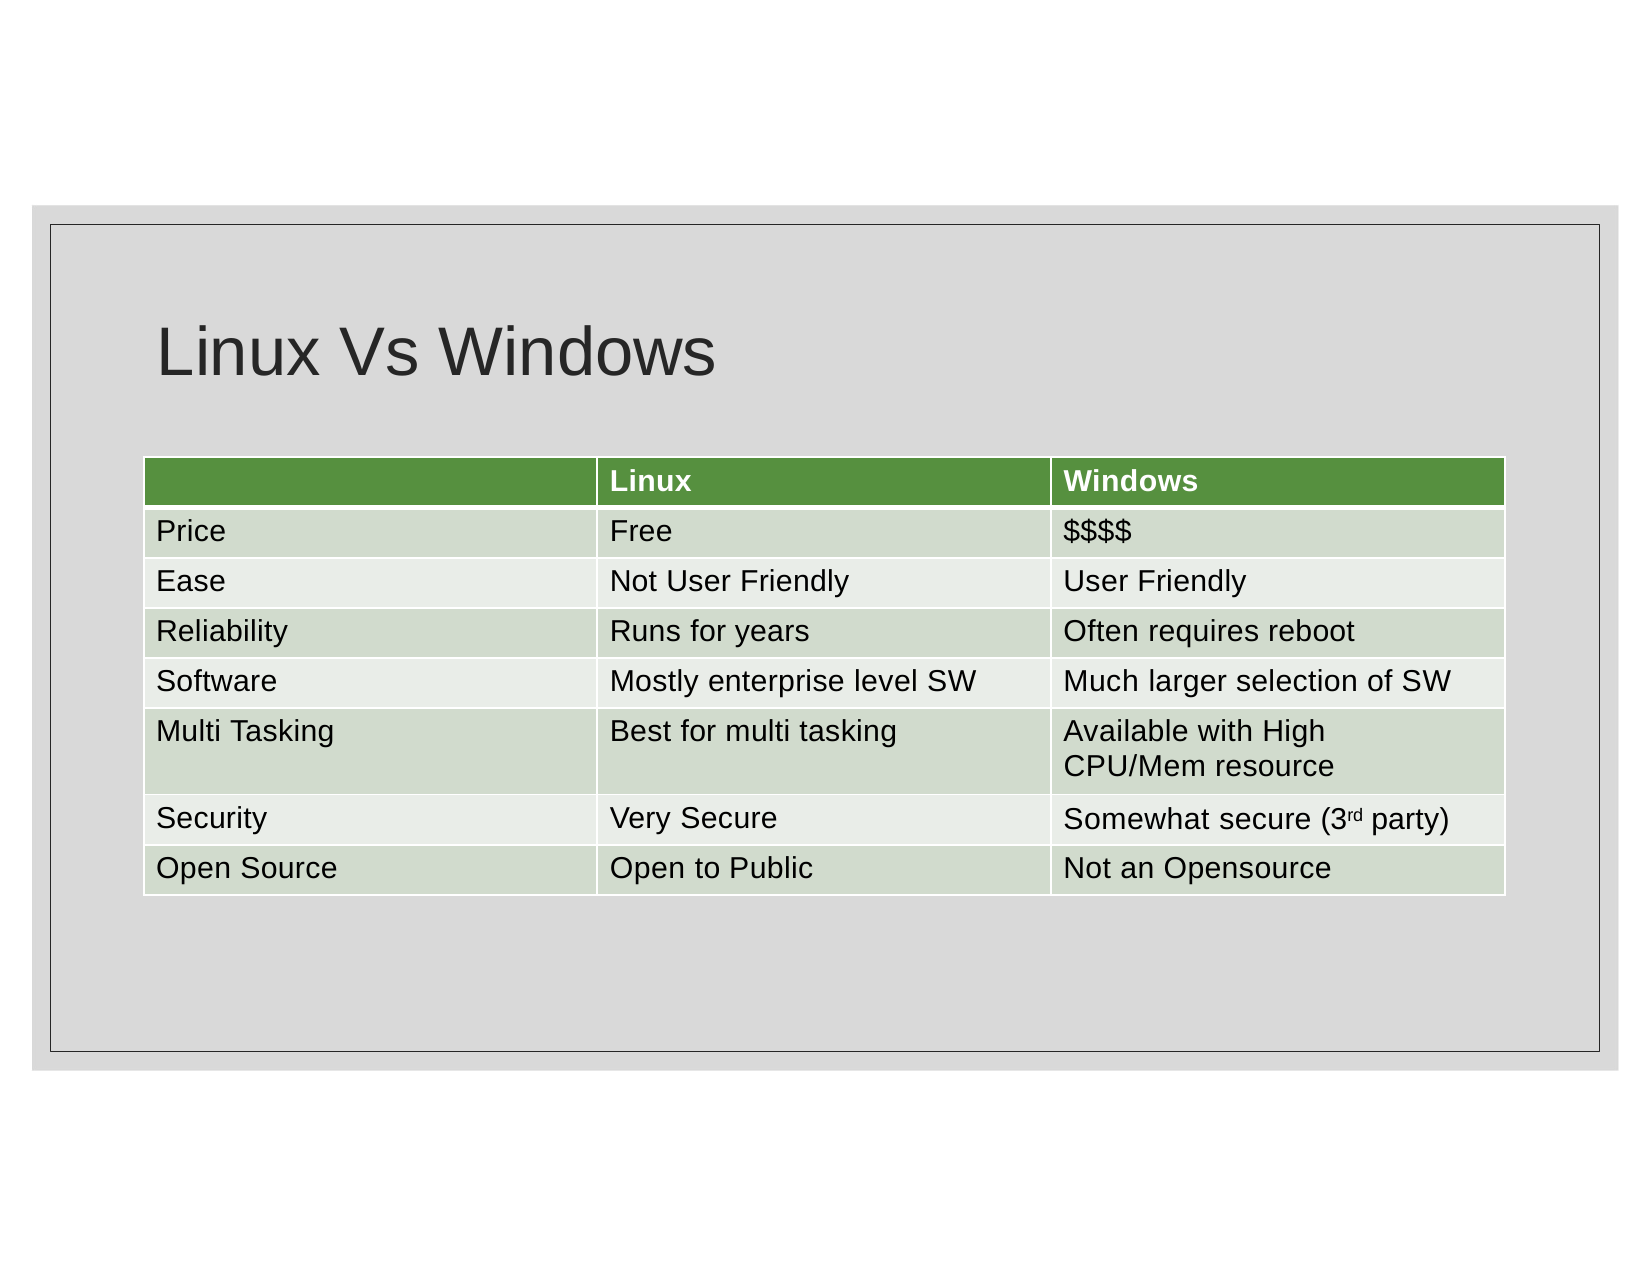

# Linux Vs Windows
|  | Linux | Windows |
| --- | --- | --- |
| Price | Free | $$$$ |
| Ease | Not User Friendly | User Friendly |
| Reliability | Runs for years | Often requires reboot |
| Software | Mostly enterprise level SW | Much larger selection of SW |
| Multi Tasking | Best for multi tasking | Available with High CPU/Mem resource |
| Security | Very Secure | Somewhat secure (3rd party) |
| Open Source | Open to Public | Not an Opensource |